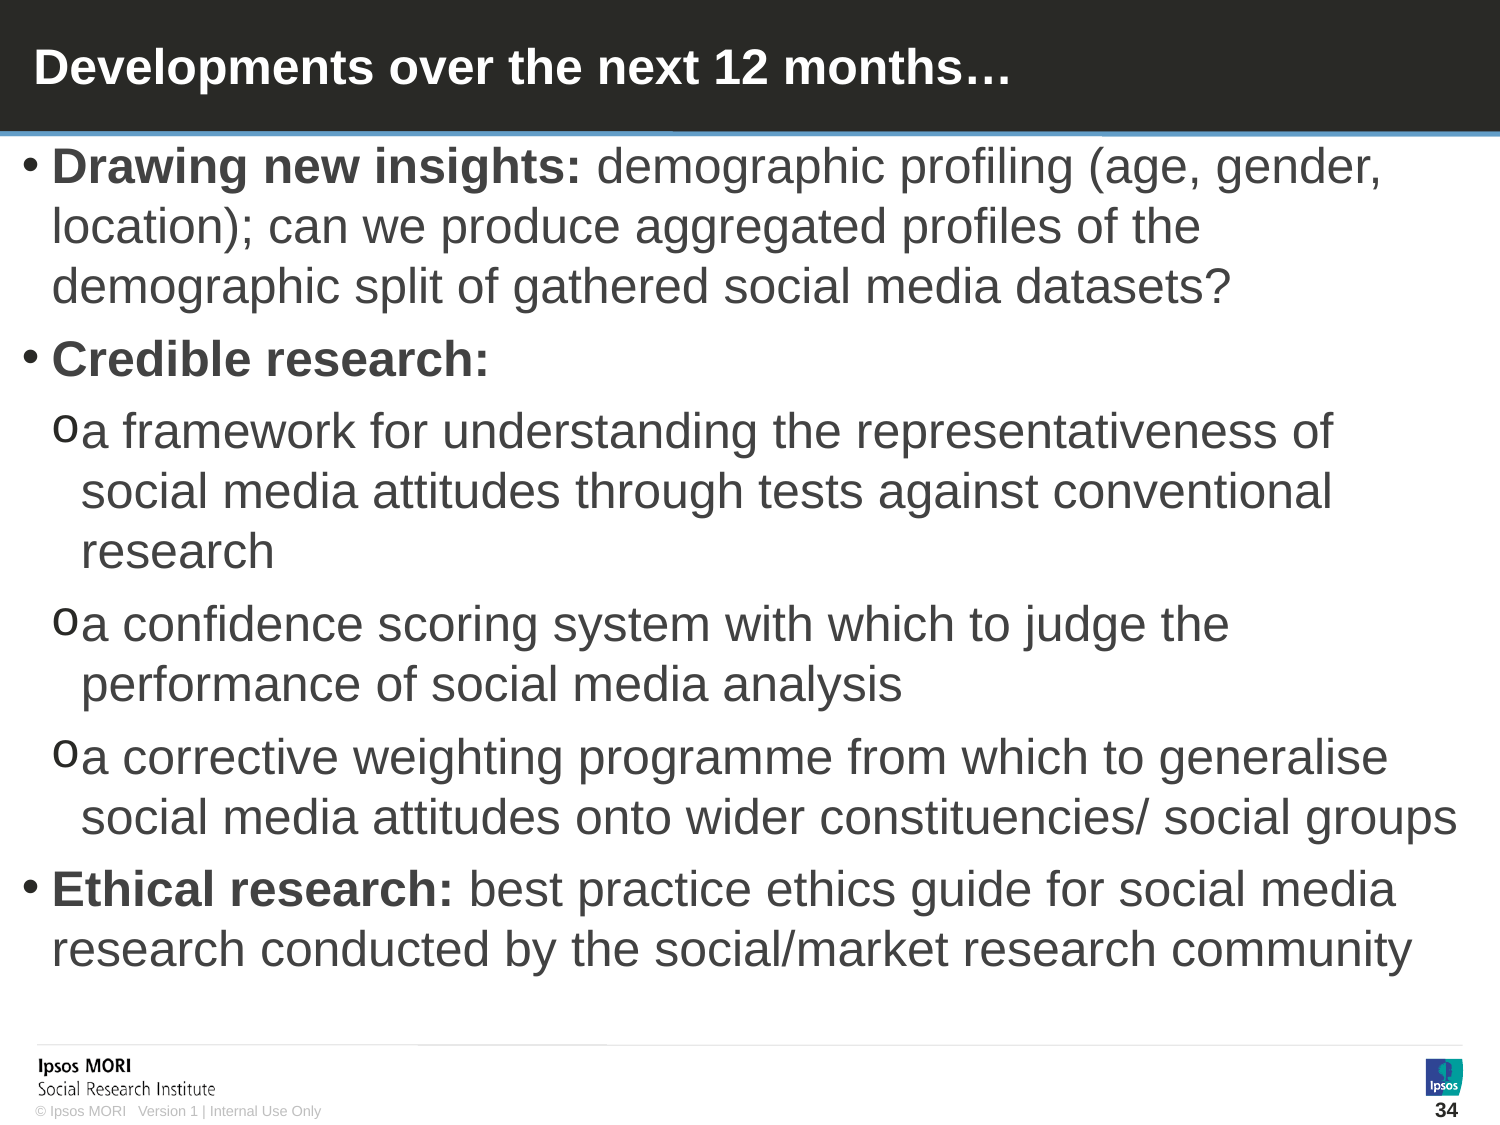

# Developments over the next 12 months…
Drawing new insights: demographic profiling (age, gender, location); can we produce aggregated profiles of the demographic split of gathered social media datasets?
Credible research:
a framework for understanding the representativeness of social media attitudes through tests against conventional research
a confidence scoring system with which to judge the performance of social media analysis
a corrective weighting programme from which to generalise social media attitudes onto wider constituencies/ social groups
Ethical research: best practice ethics guide for social media research conducted by the social/market research community